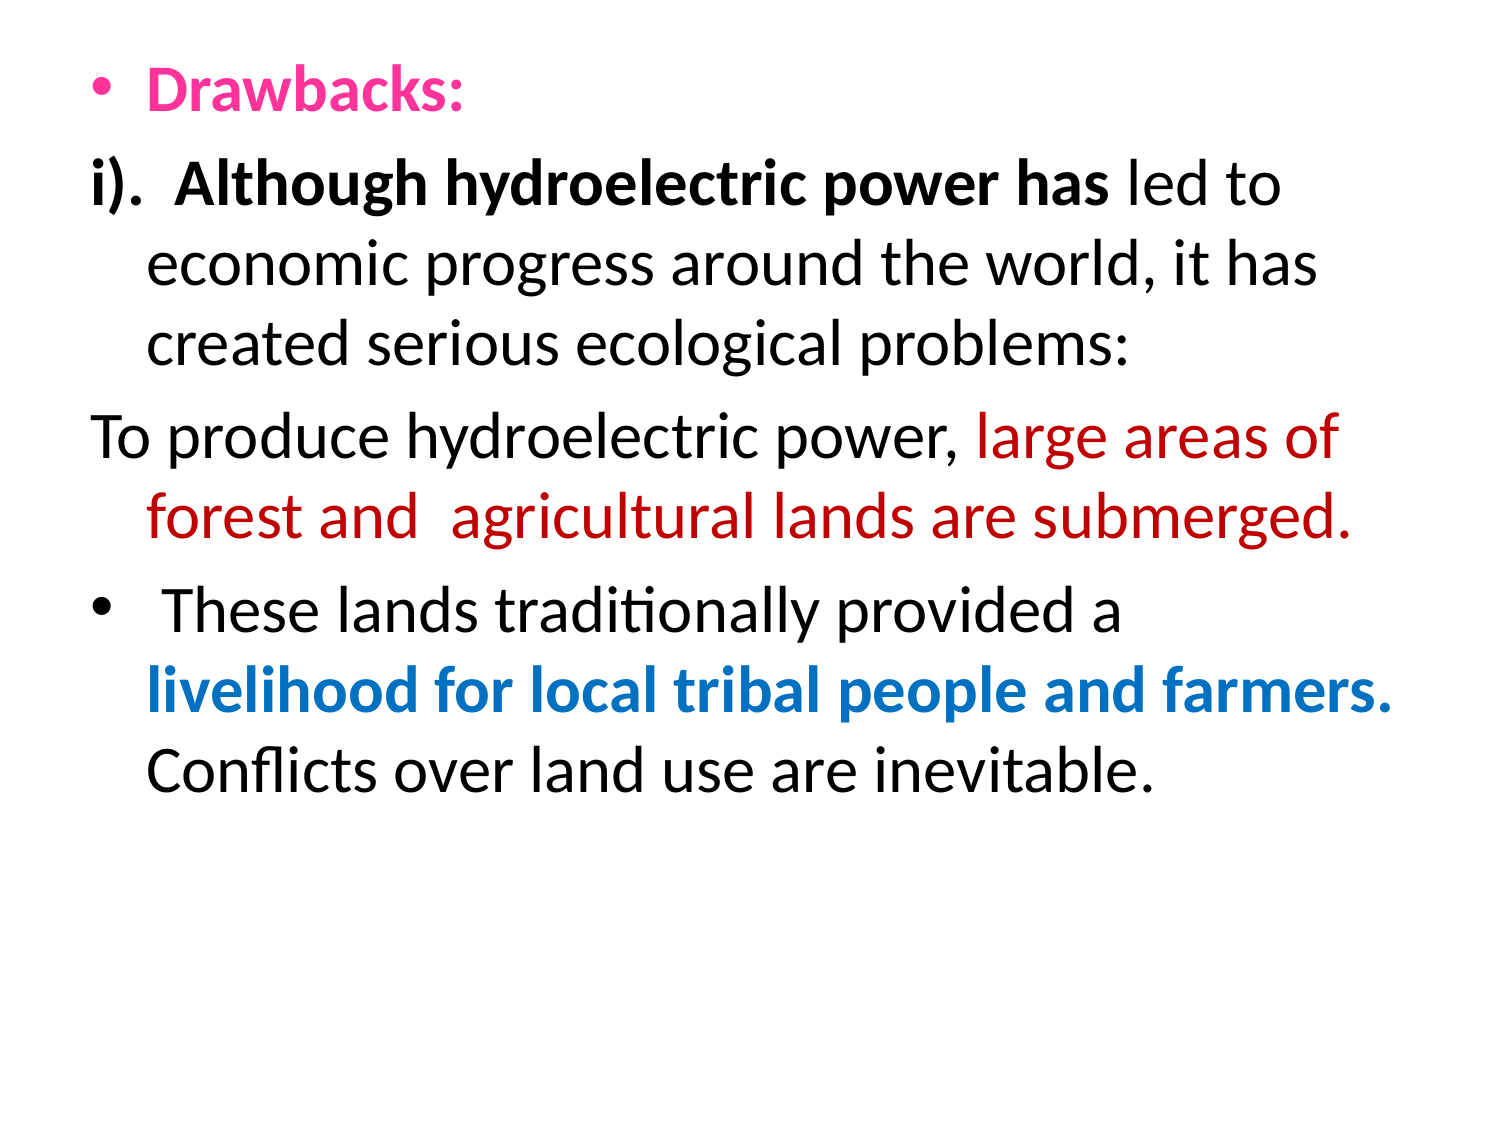

Drawbacks:
i).  Although hydroelectric power has led to economic progress around the world, it has created serious ecological problems:
To produce hydroelectric power, large areas of forest and  agricultural lands are submerged.
 These lands traditionally provided a livelihood for local tribal people and farmers. Conflicts over land use are inevitable.